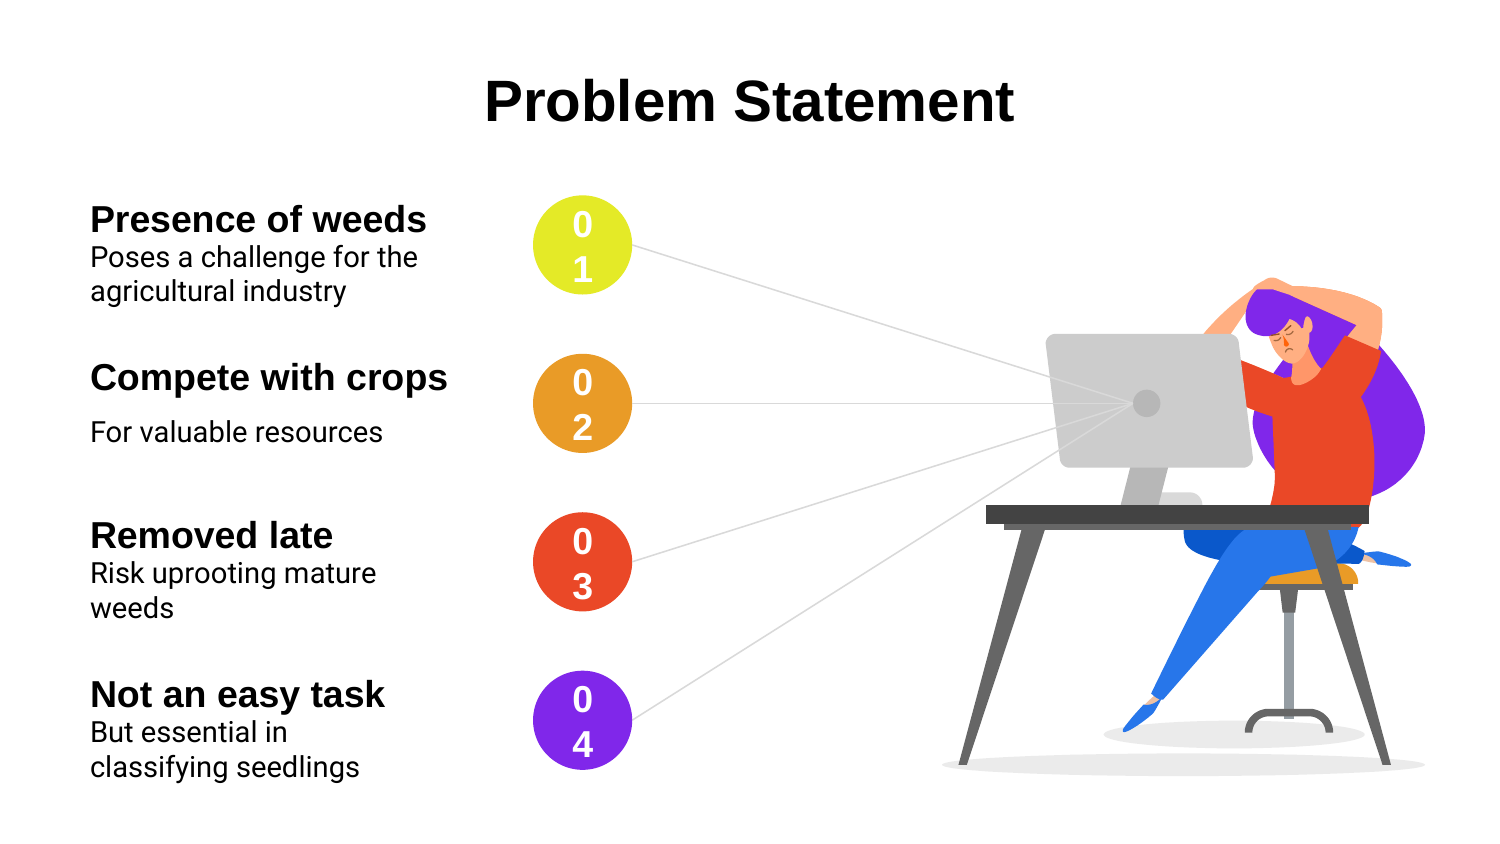

# Problem Statement
Presence of weeds
01
Poses a challenge for the agricultural industry

Compete with crops
02
For valuable resources

Not an easy task
04
But essential in classifying seedlings
Removed late
03
Risk uprooting mature weeds